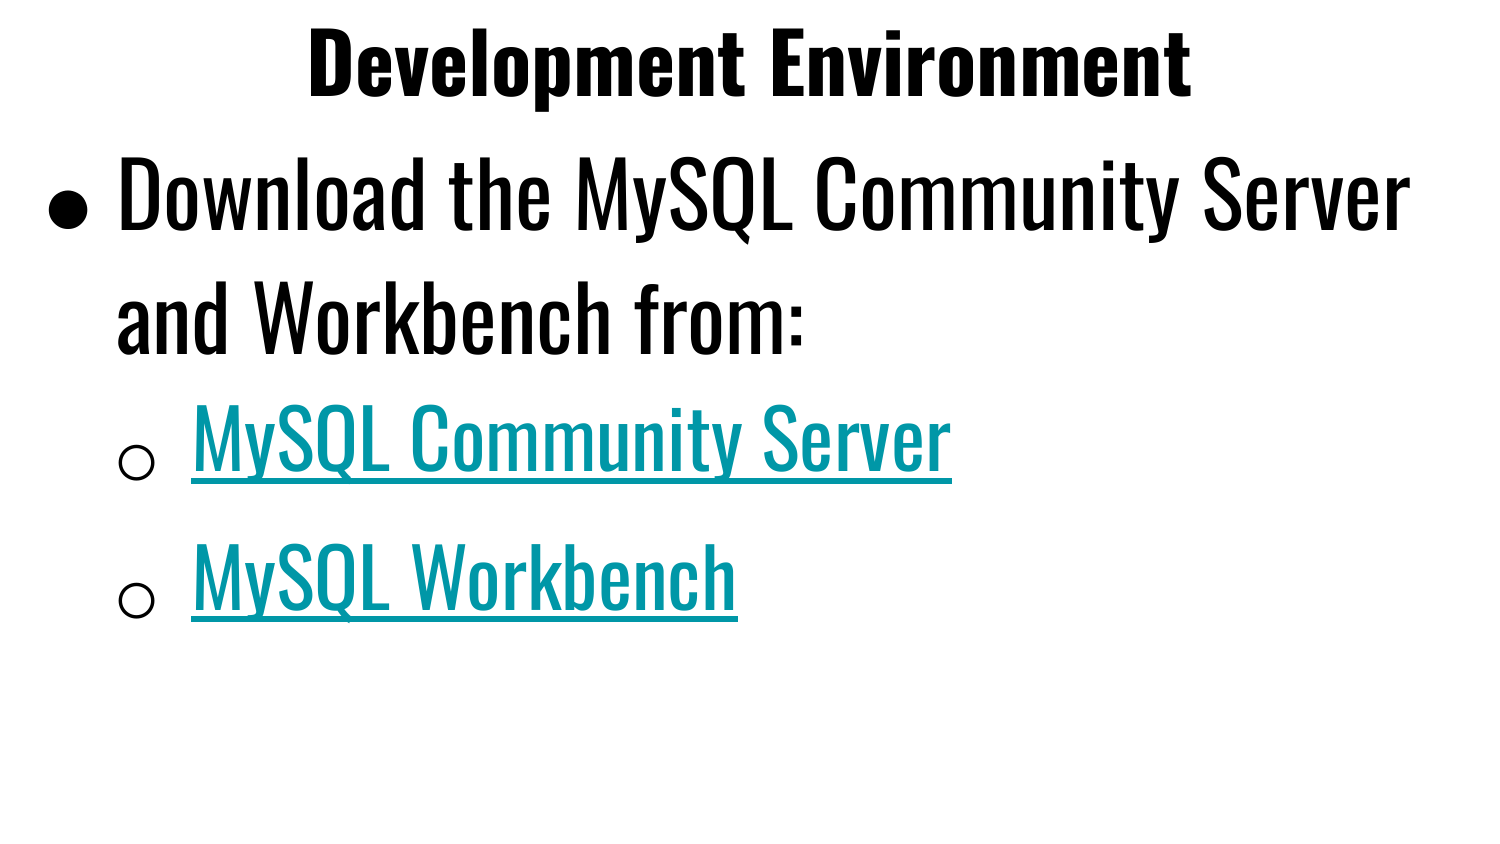

# Development Environment
Download the MySQL Community Server and Workbench from:
MySQL Community Server
MySQL Workbench